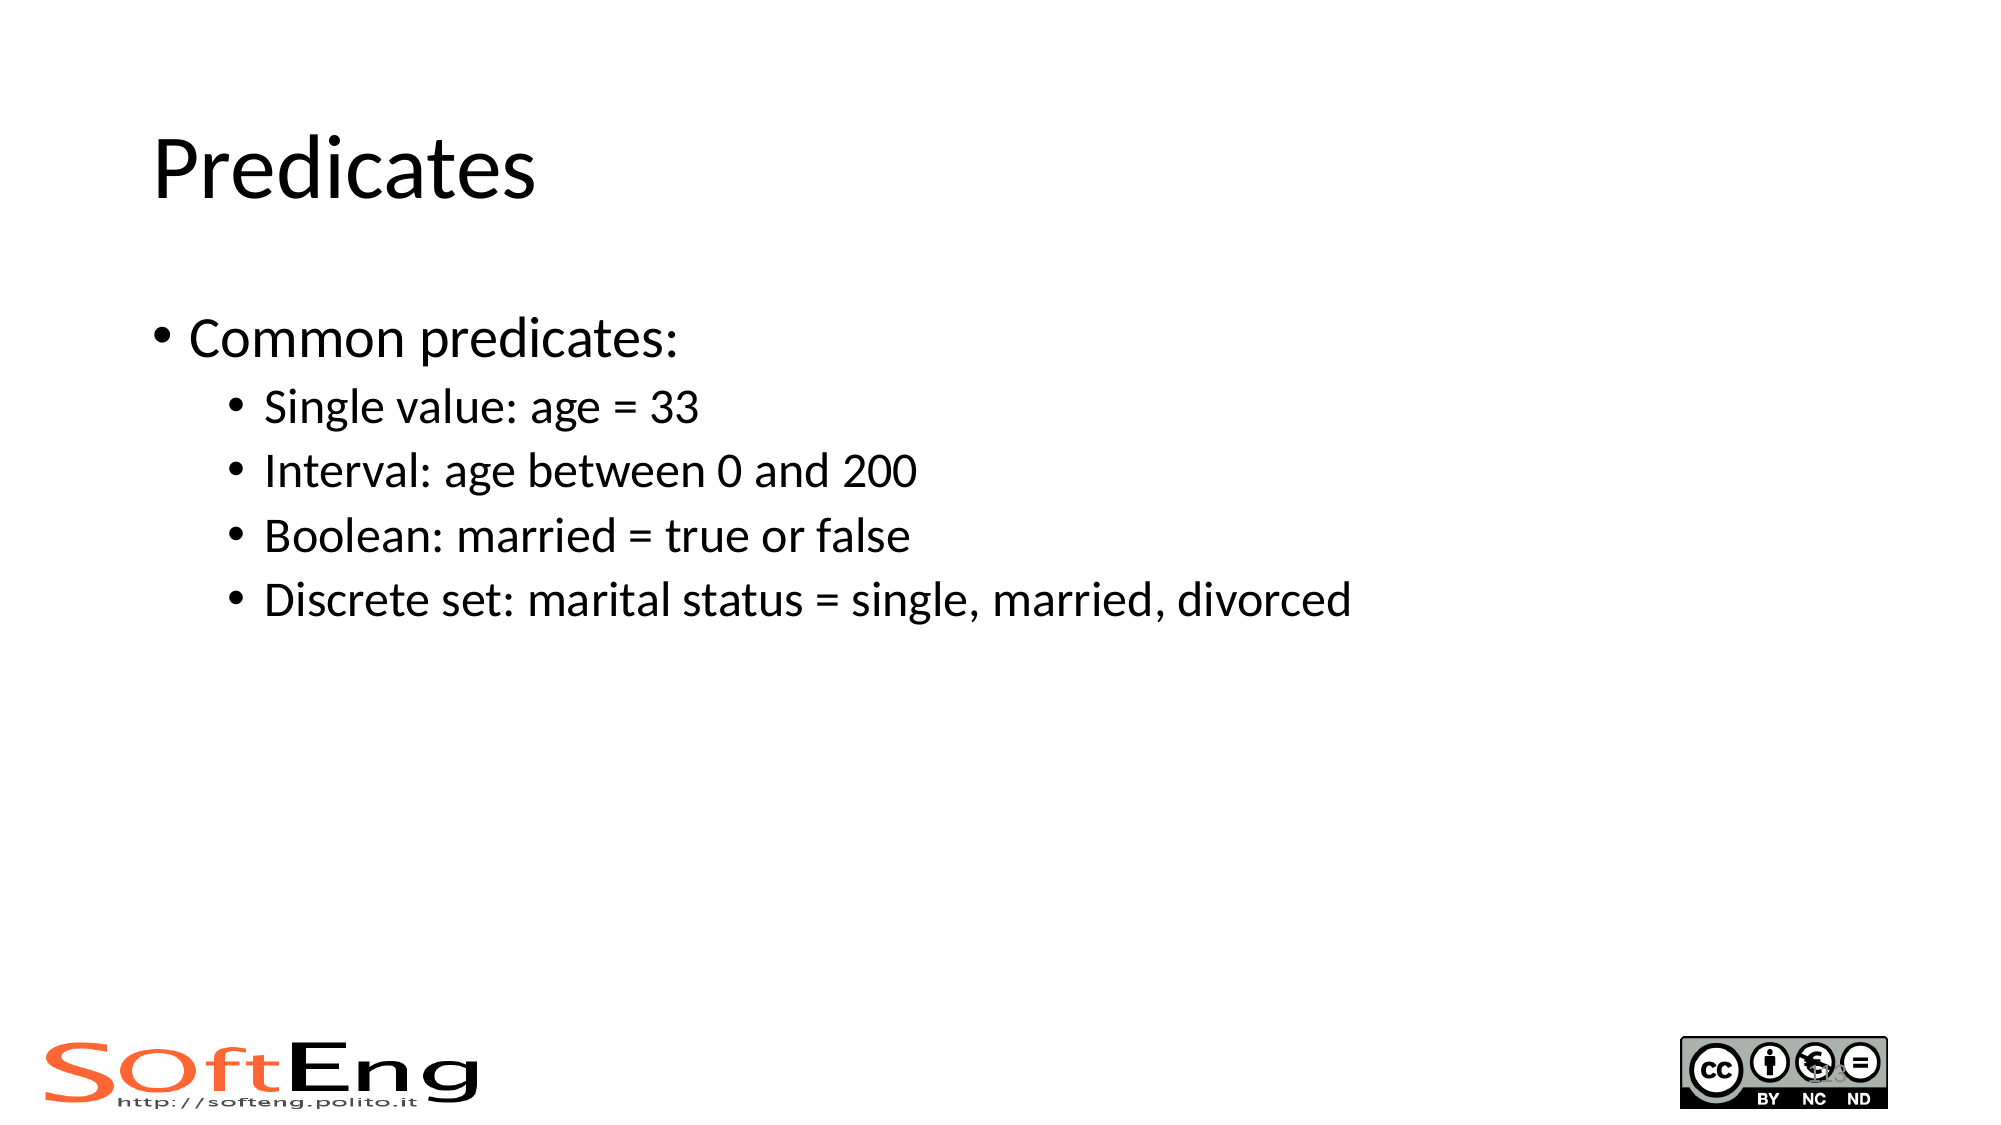

# Predicates
Common predicates:
Single value: age = 33
Interval: age between 0 and 200
Boolean: married = true or false
Discrete set: marital status = single, married, divorced

113